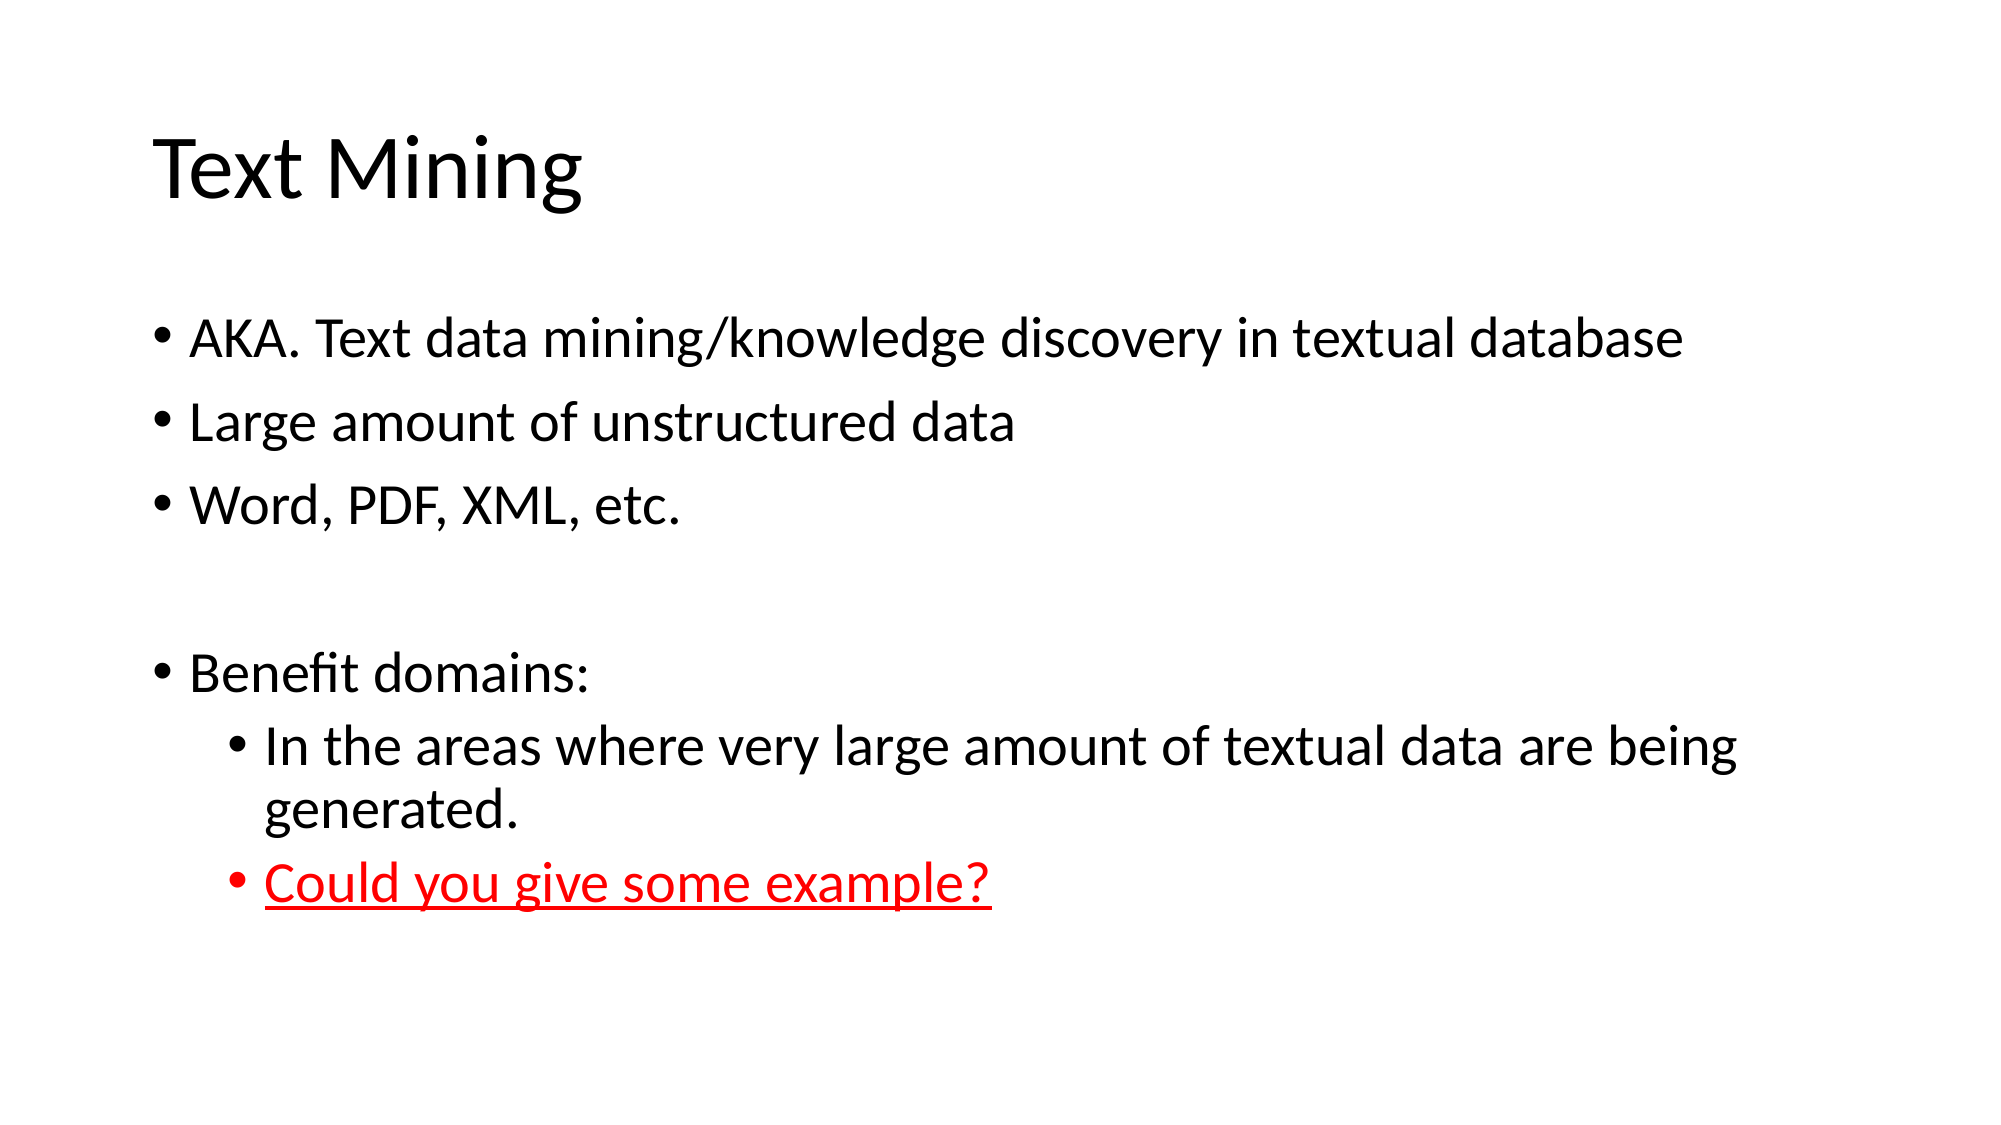

# Text Mining
AKA. Text data mining/knowledge discovery in textual database
Large amount of unstructured data
Word, PDF, XML, etc.

Benefit domains:
In the areas where very large amount of textual data are being generated.
Could you give some example?